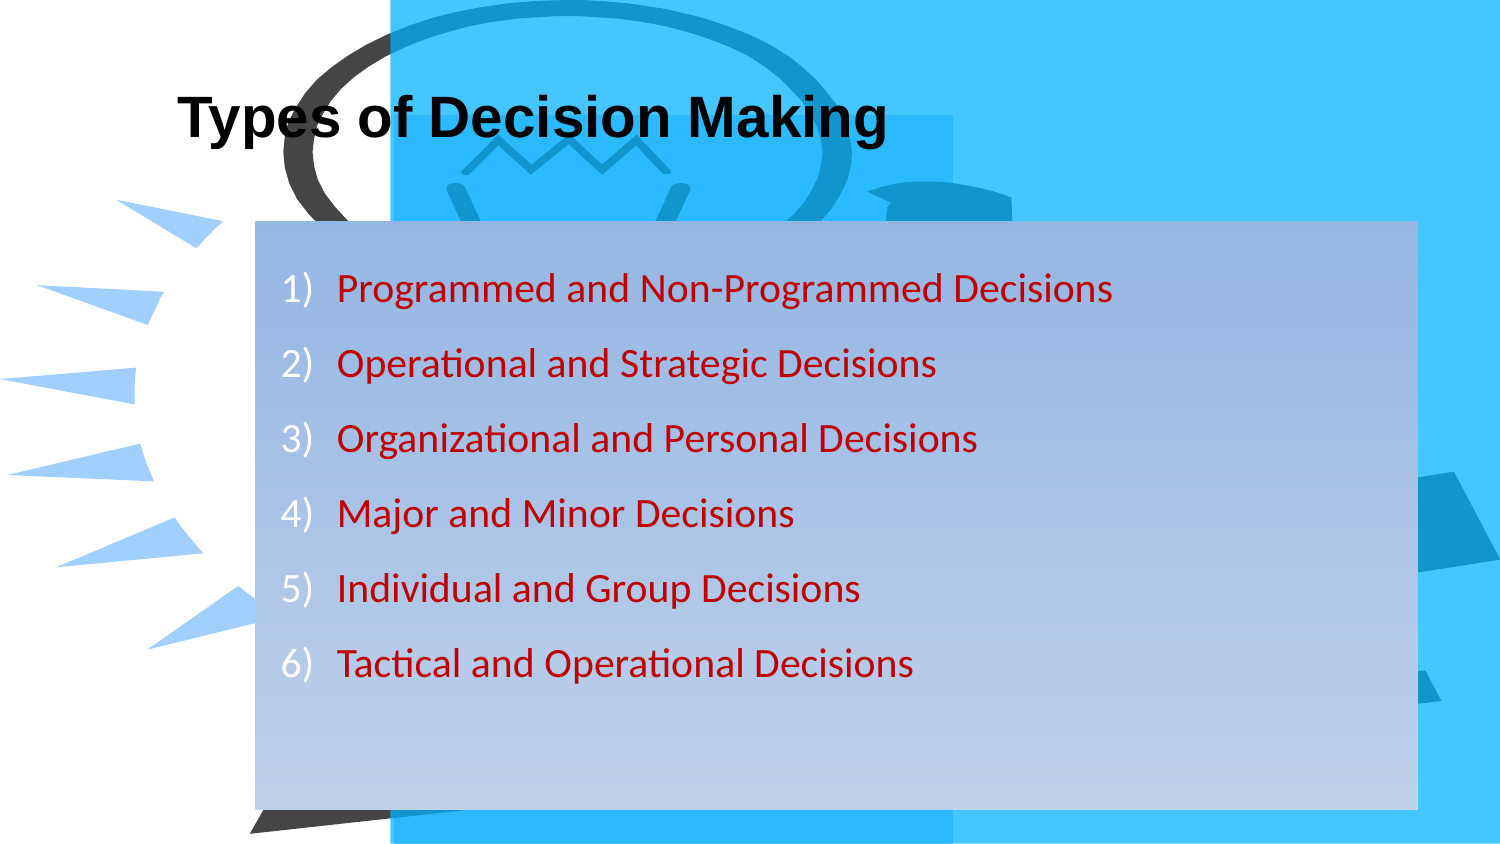

# Types of Decision Making
Programmed and Non-Programmed Decisions
Operational and Strategic Decisions
Organizational and Personal Decisions
Major and Minor Decisions
Individual and Group Decisions
Tactical and Operational Decisions